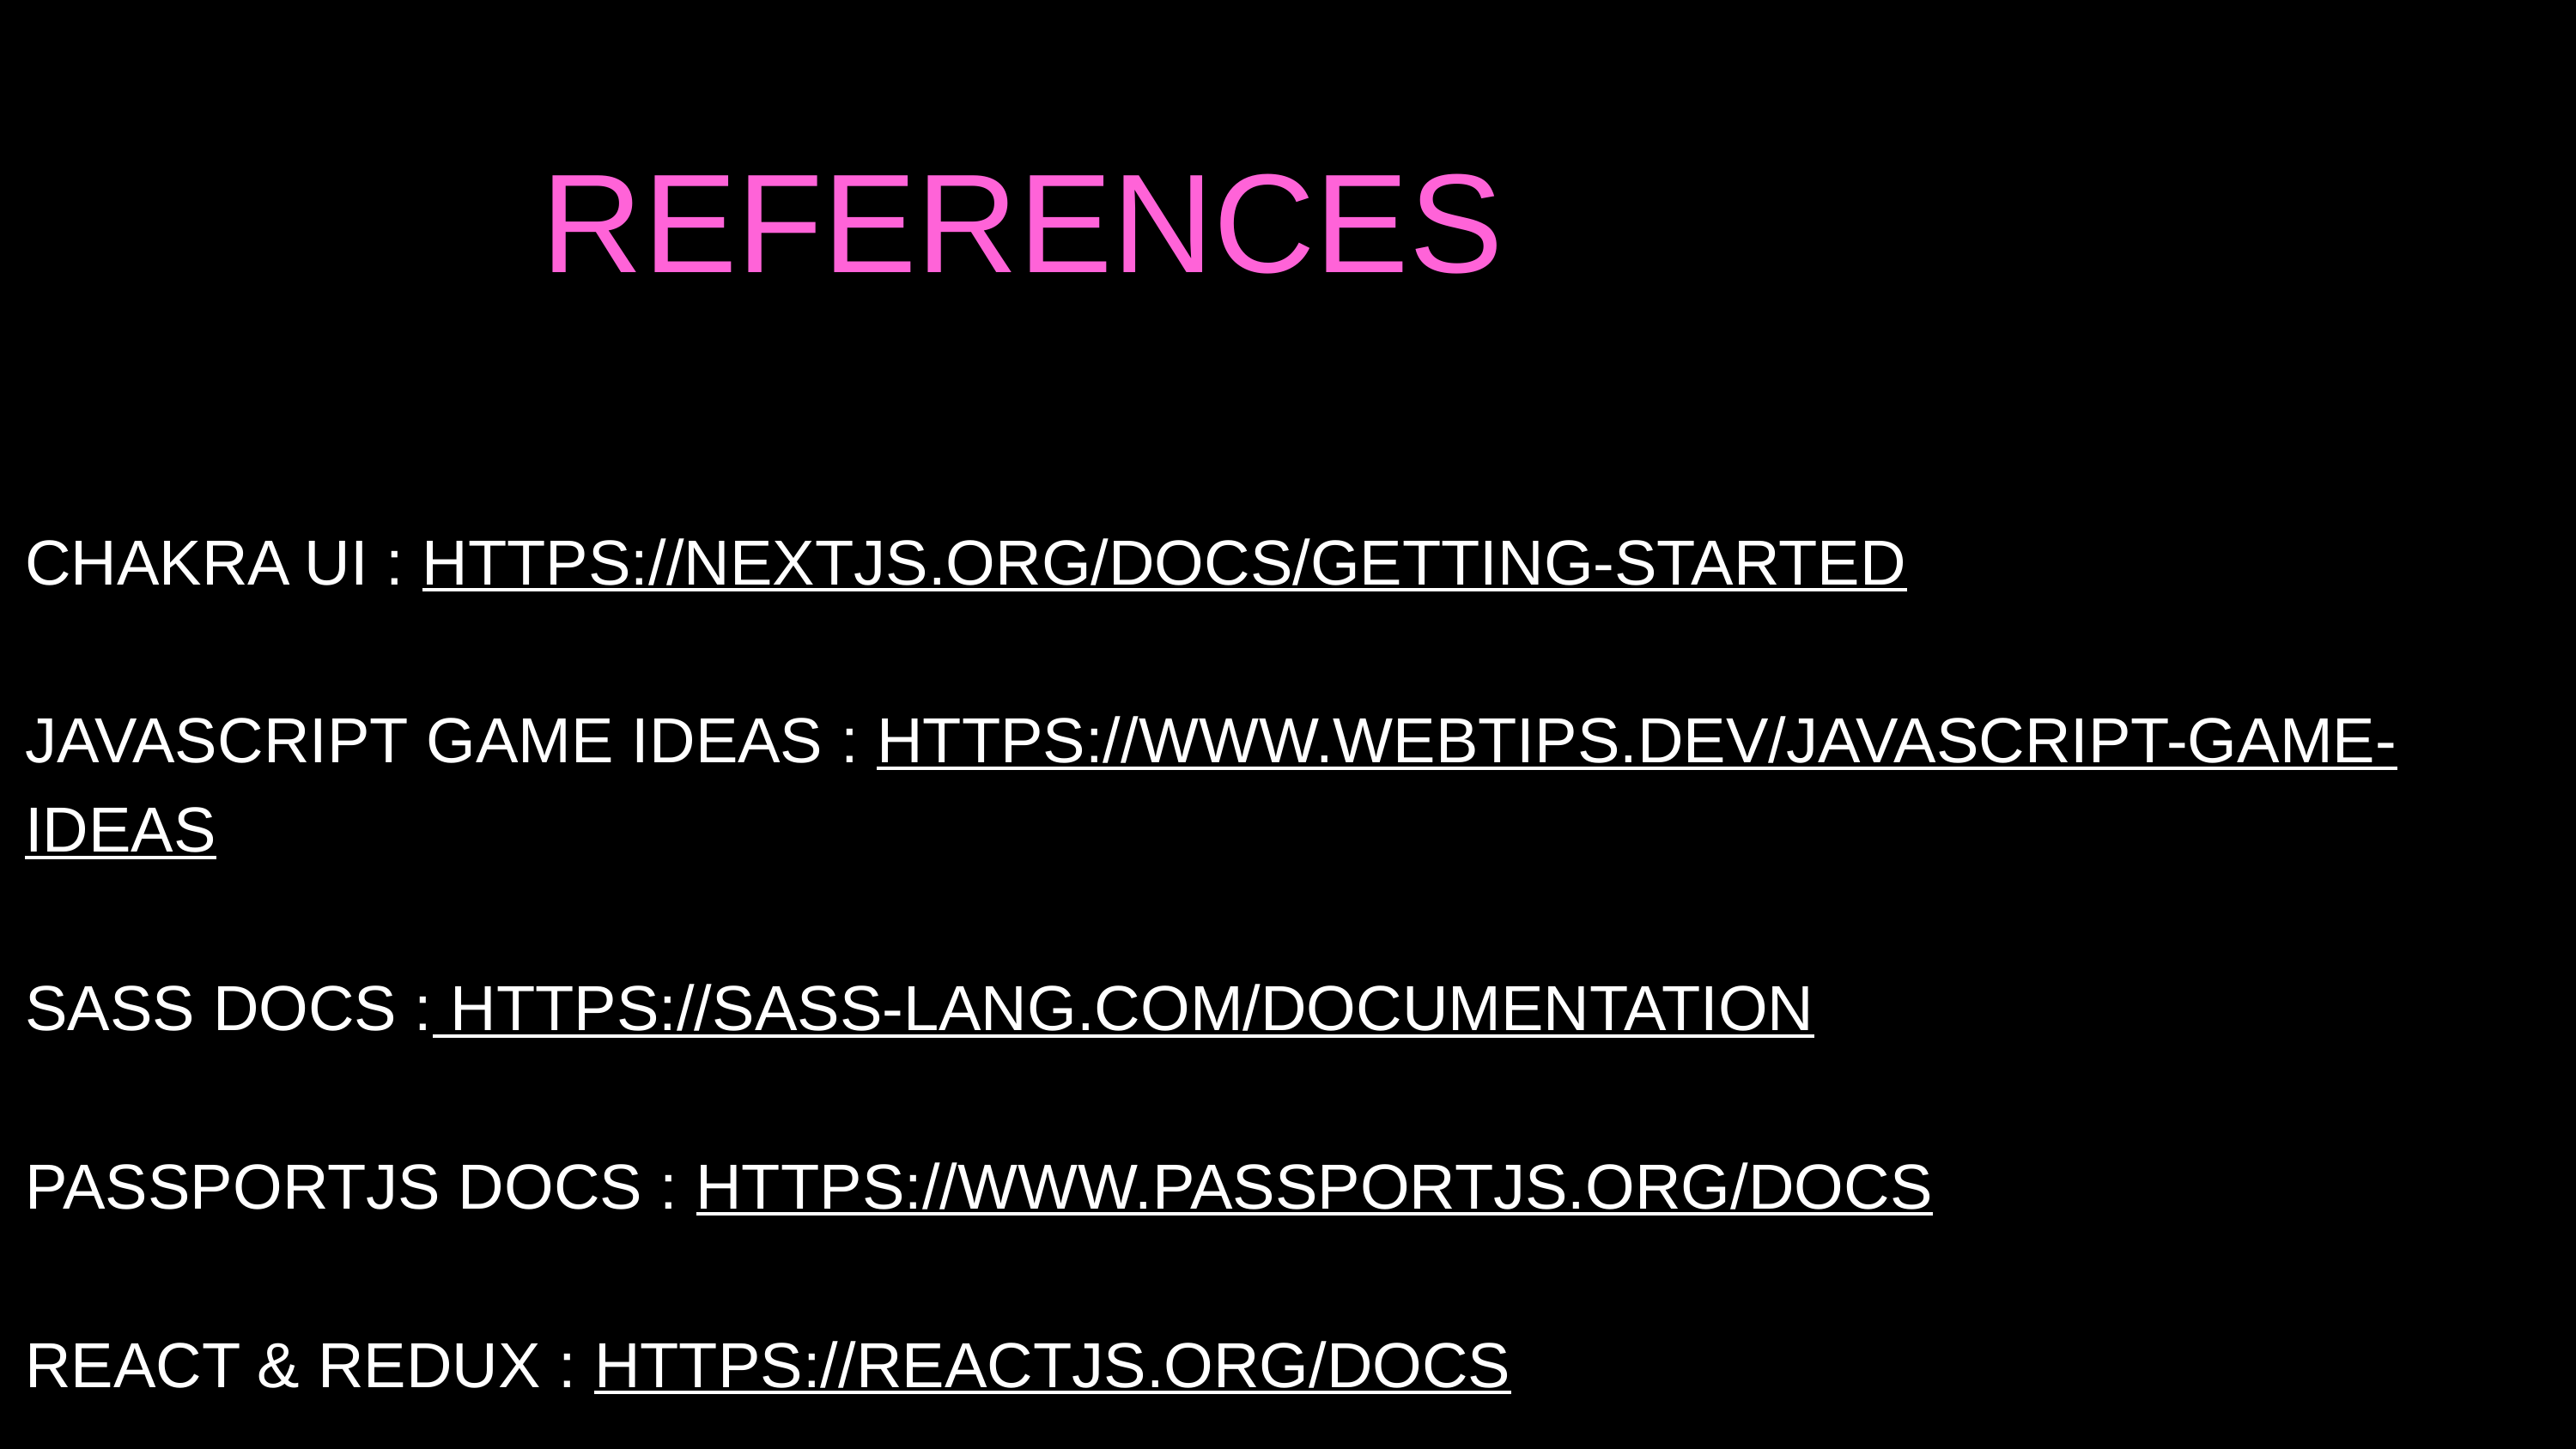

REFERENCES
CHAKRA UI : HTTPS://NEXTJS.ORG/DOCS/GETTING-STARTED

JAVASCRIPT GAME IDEAS : HTTPS://WWW.WEBTIPS.DEV/JAVASCRIPT-GAME-IDEAS

SASS DOCS : HTTPS://SASS-LANG.COM/DOCUMENTATION

PASSPORTJS DOCS : HTTPS://WWW.PASSPORTJS.ORG/DOCS

REACT & REDUX : HTTPS://REACTJS.ORG/DOCS